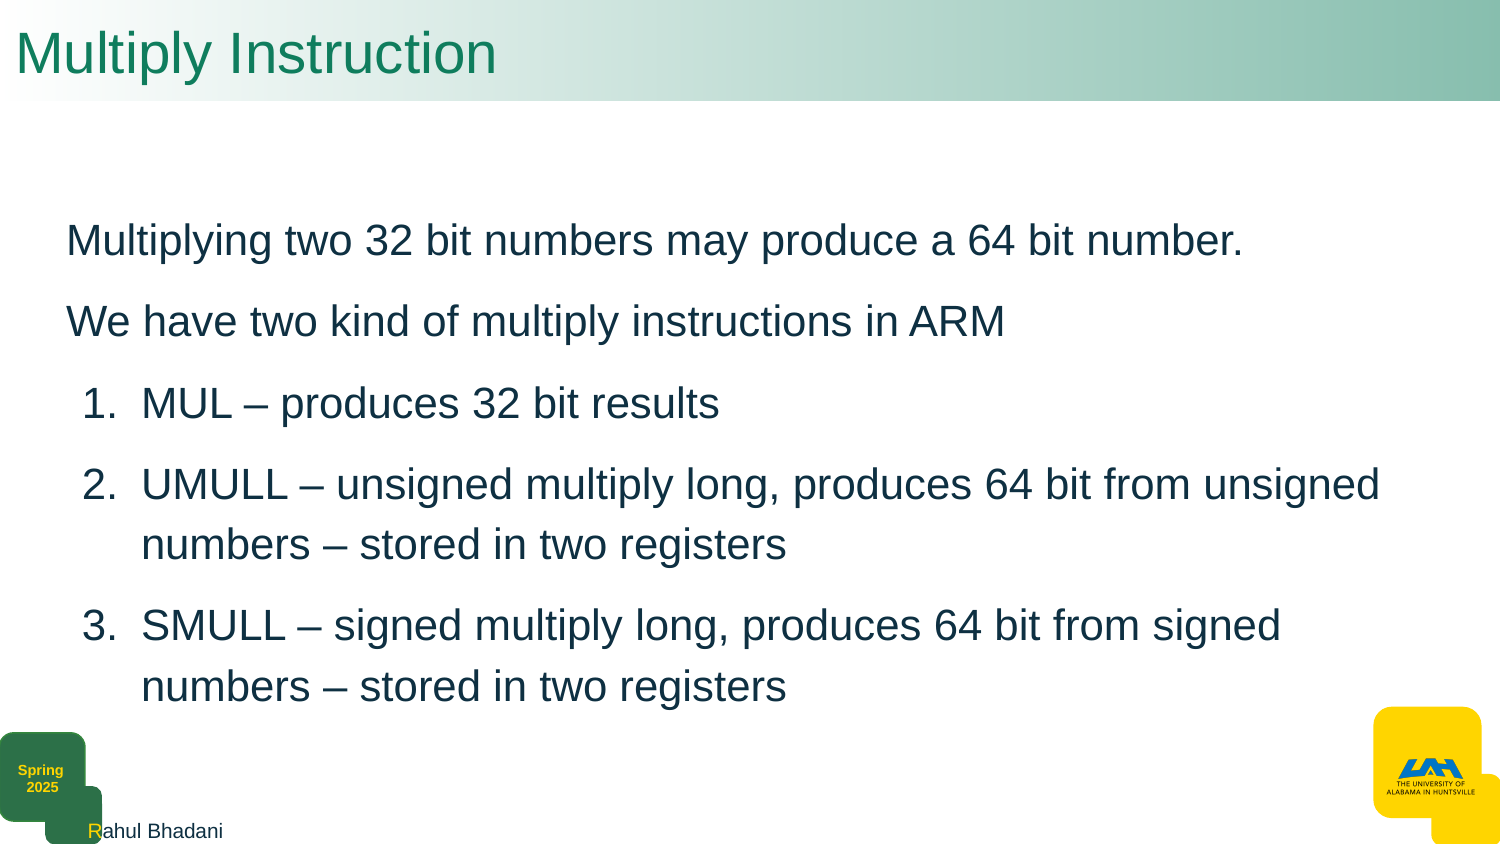

# Multiply Instruction
Multiplying two 32 bit numbers may produce a 64 bit number.
We have two kind of multiply instructions in ARM
MUL – produces 32 bit results
UMULL – unsigned multiply long, produces 64 bit from unsigned numbers – stored in two registers
SMULL – signed multiply long, produces 64 bit from signed numbers – stored in two registers